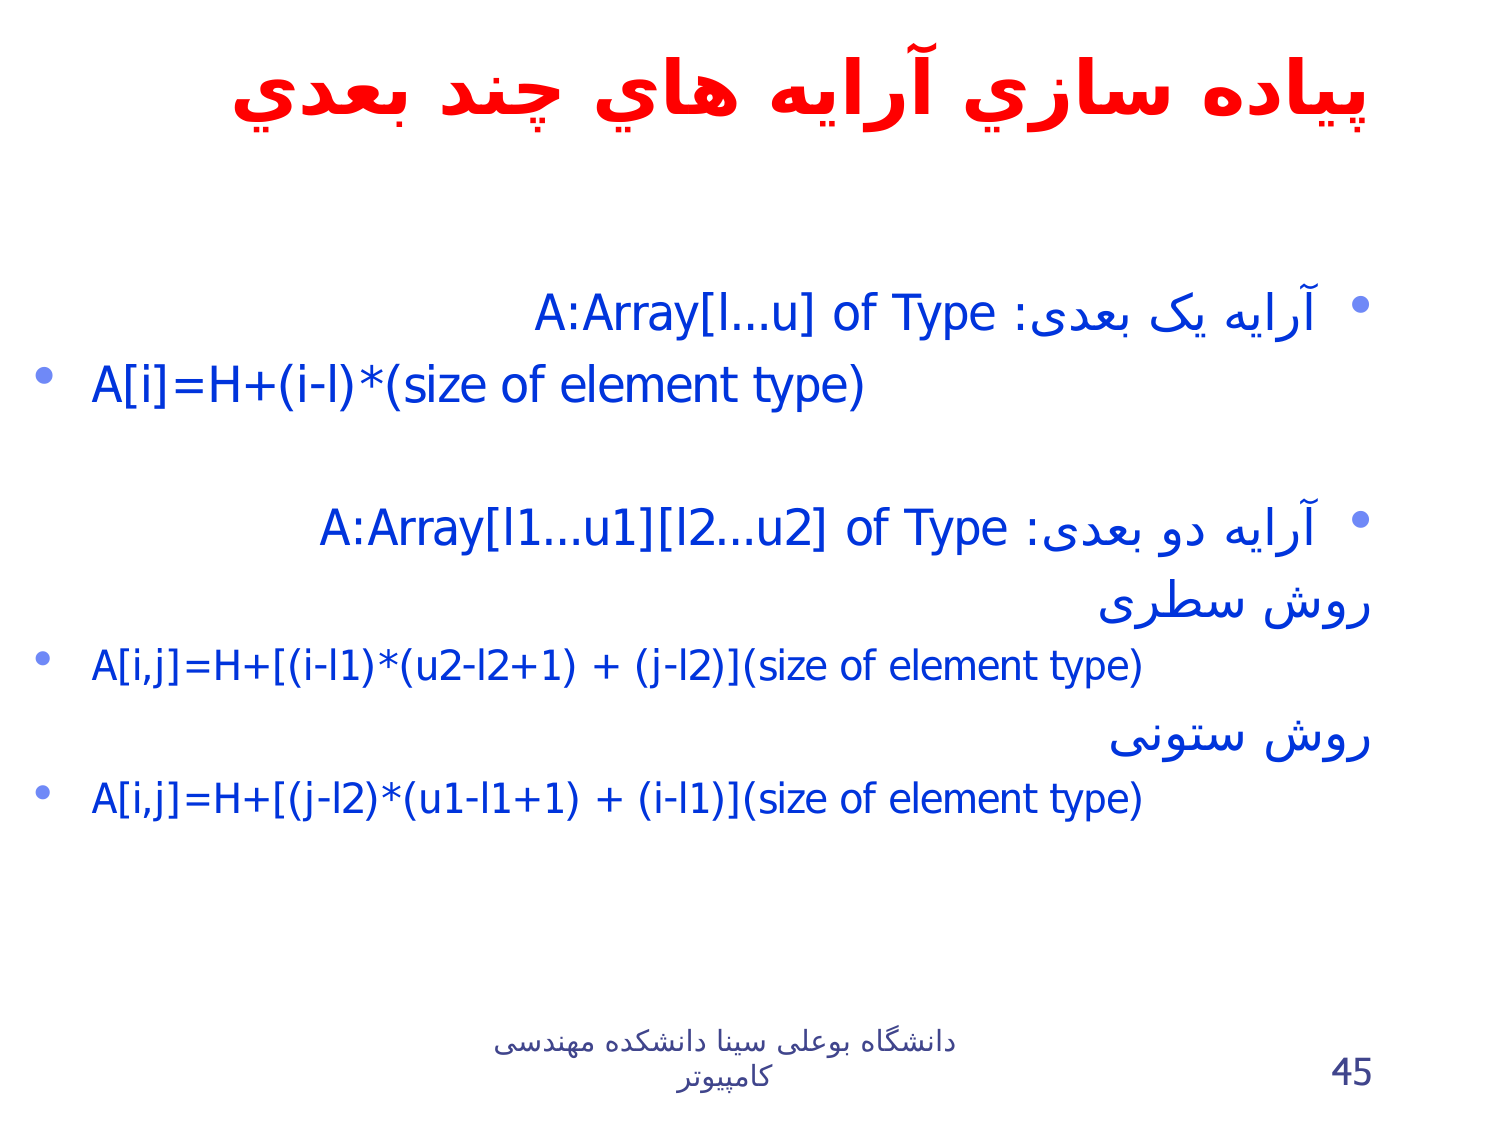

پياده سازي آرايه هاي چند بعدي
# آرایه یک بعدی: A:Array[l…u] of Type
A[i]=H+(i-l)*(size of element type)

آرایه دو بعدی: A:Array[l1…u1][l2…u2] of Type
روش سطری
A[i,j]=H+[(i-l1)*(u2-l2+1) + (j-l2)](size of element type)
روش ستونی
A[i,j]=H+[(j-l2)*(u1-l1+1) + (i-l1)](size of element type)

دانشگاه بوعلی سینا دانشکده مهندسی کامپيوتر
45